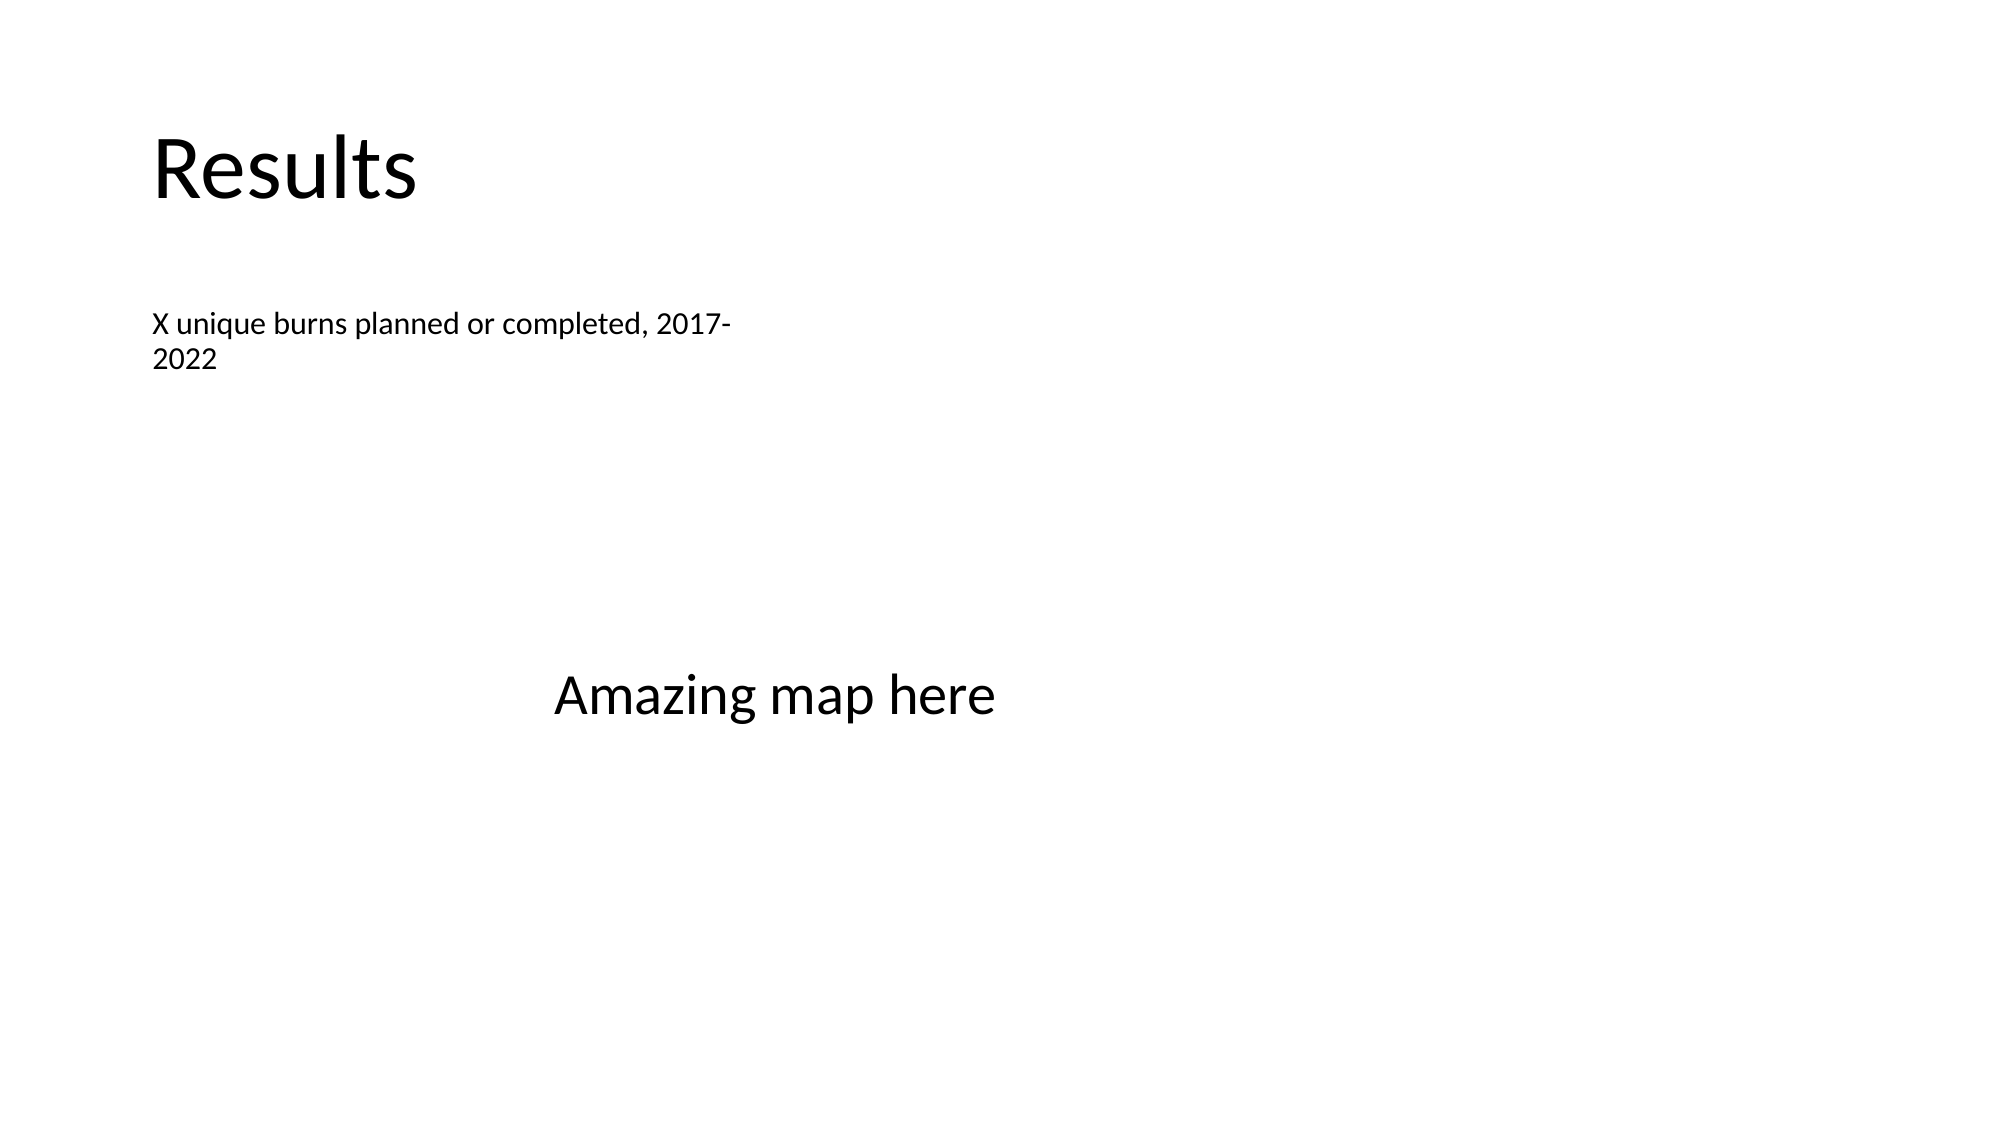

# Results
X unique burns planned or completed, 2017-2022
Amazing map here